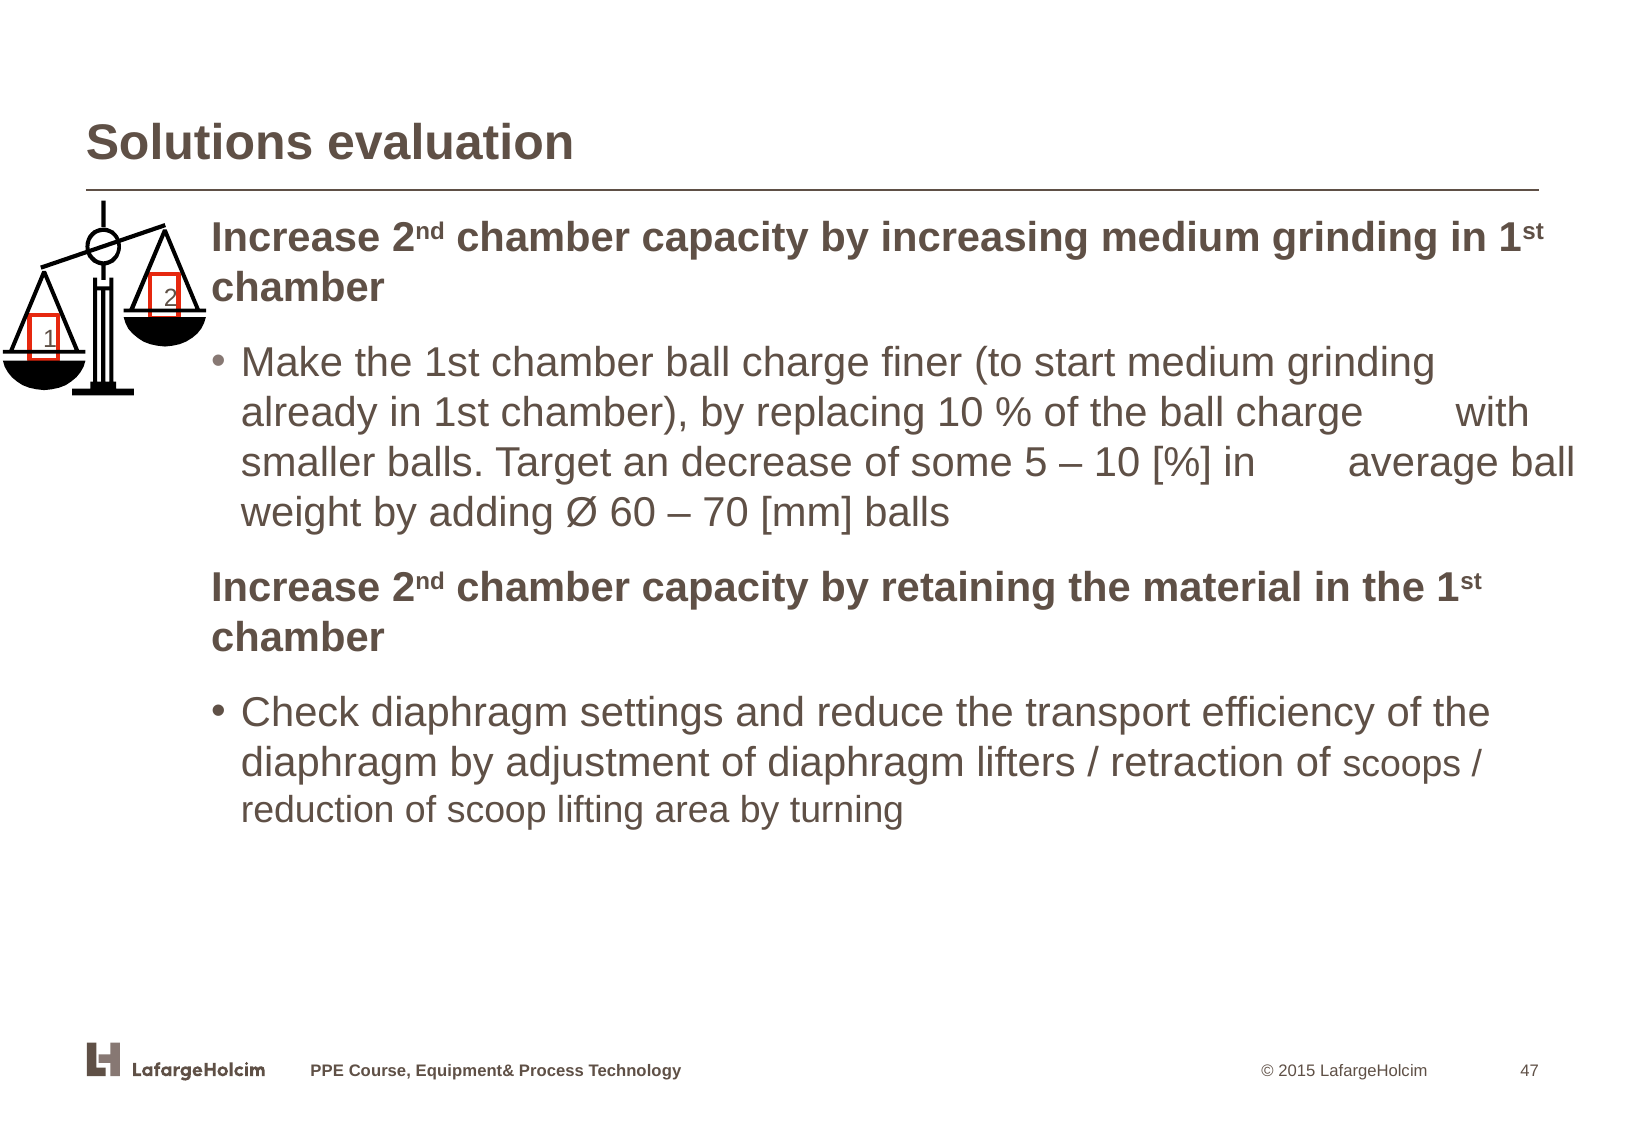

# Solutions evaluation

2

1

Increase 2nd chamber capacity by increasing medium grinding in 1st chamber
Make the 1st chamber ball charge finer (to start medium grinding       already in 1st chamber), by replacing 10 % of the ball charge        with smaller balls. Target an decrease of some 5 – 10 [%] in        average ball weight by adding Ø 60 – 70 [mm] balls
Increase 2nd chamber capacity by retaining the material in the 1st chamber
Check diaphragm settings and reduce the transport efficiency of the diaphragm by adjustment of diaphragm lifters / retraction of scoops / reduction of scoop lifting area by turning
PPE Course, Equipment& Process Technology
47